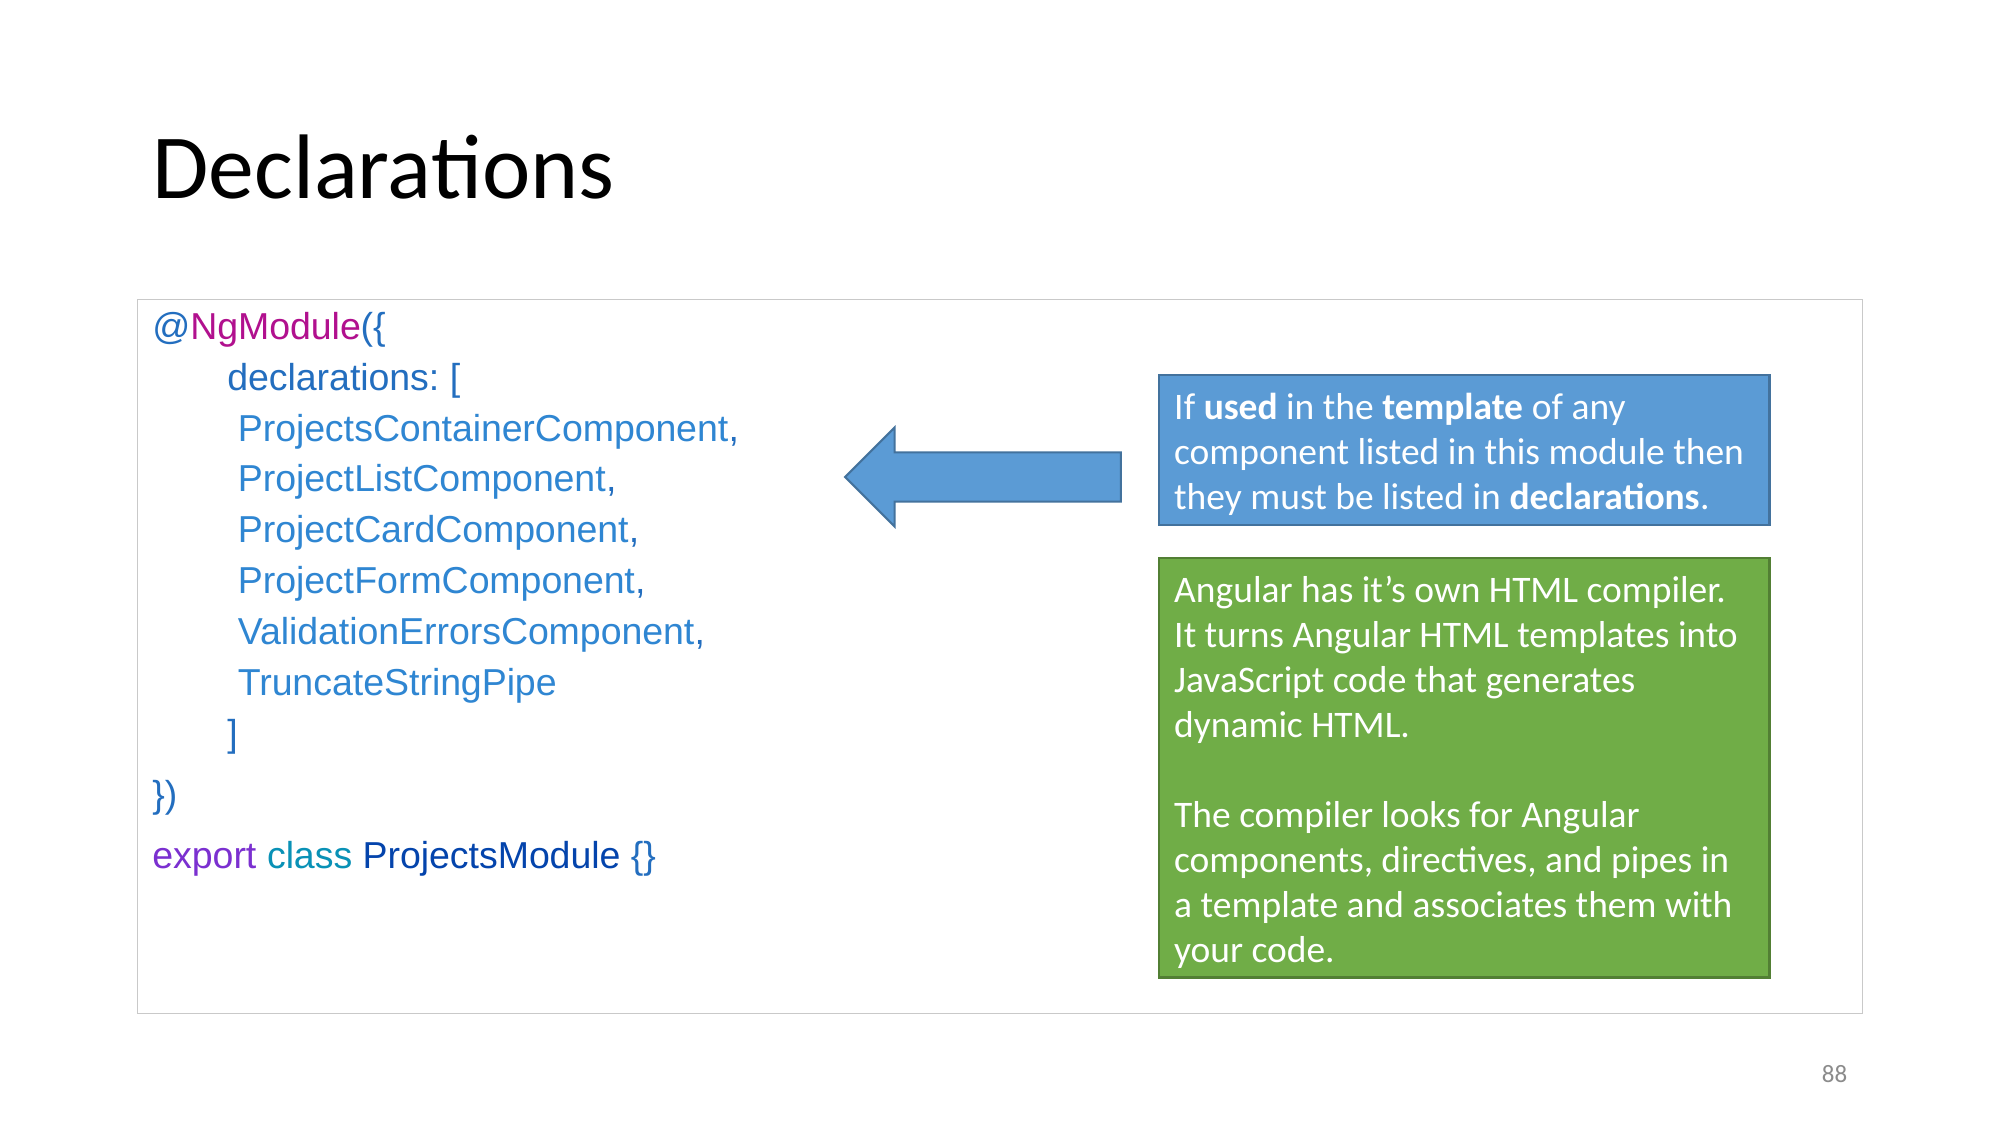

# Declarations
@NgModule({
declarations: [
 ProjectsContainerComponent,
 ProjectListComponent,
 ProjectCardComponent,
 ProjectFormComponent,
 ValidationErrorsComponent,
 TruncateStringPipe
]
})
export class ProjectsModule {}

If used in the template of any component listed in this module then they must be listed in declarations.

Angular has it’s own HTML compiler.
It turns Angular HTML templates into JavaScript code that generates dynamic HTML.

The compiler looks for Angular components, directives, and pipes in a template and associates them with your code.
88